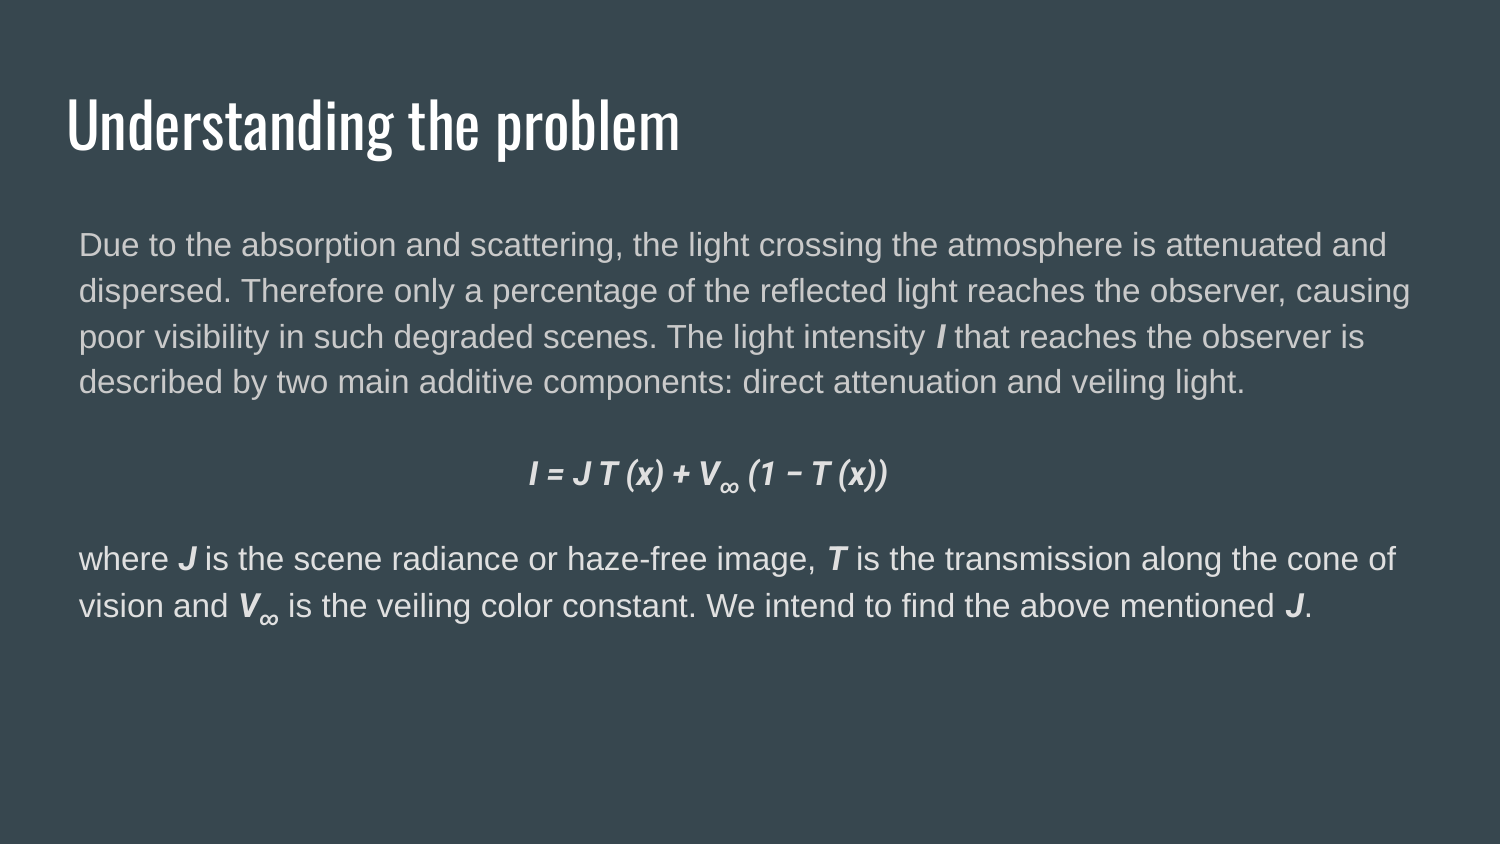

# Understanding the problem
Due to the absorption and scattering, the light crossing the atmosphere is attenuated and dispersed. Therefore only a percentage of the reflected light reaches the observer, causing poor visibility in such degraded scenes. The light intensity I that reaches the observer is described by two main additive components: direct attenuation and veiling light.

 			I = J T (x) + V∞ (1 − T (x))
where J is the scene radiance or haze-free image, T is the transmission along the cone of vision and V∞ is the veiling color constant. We intend to find the above mentioned J.